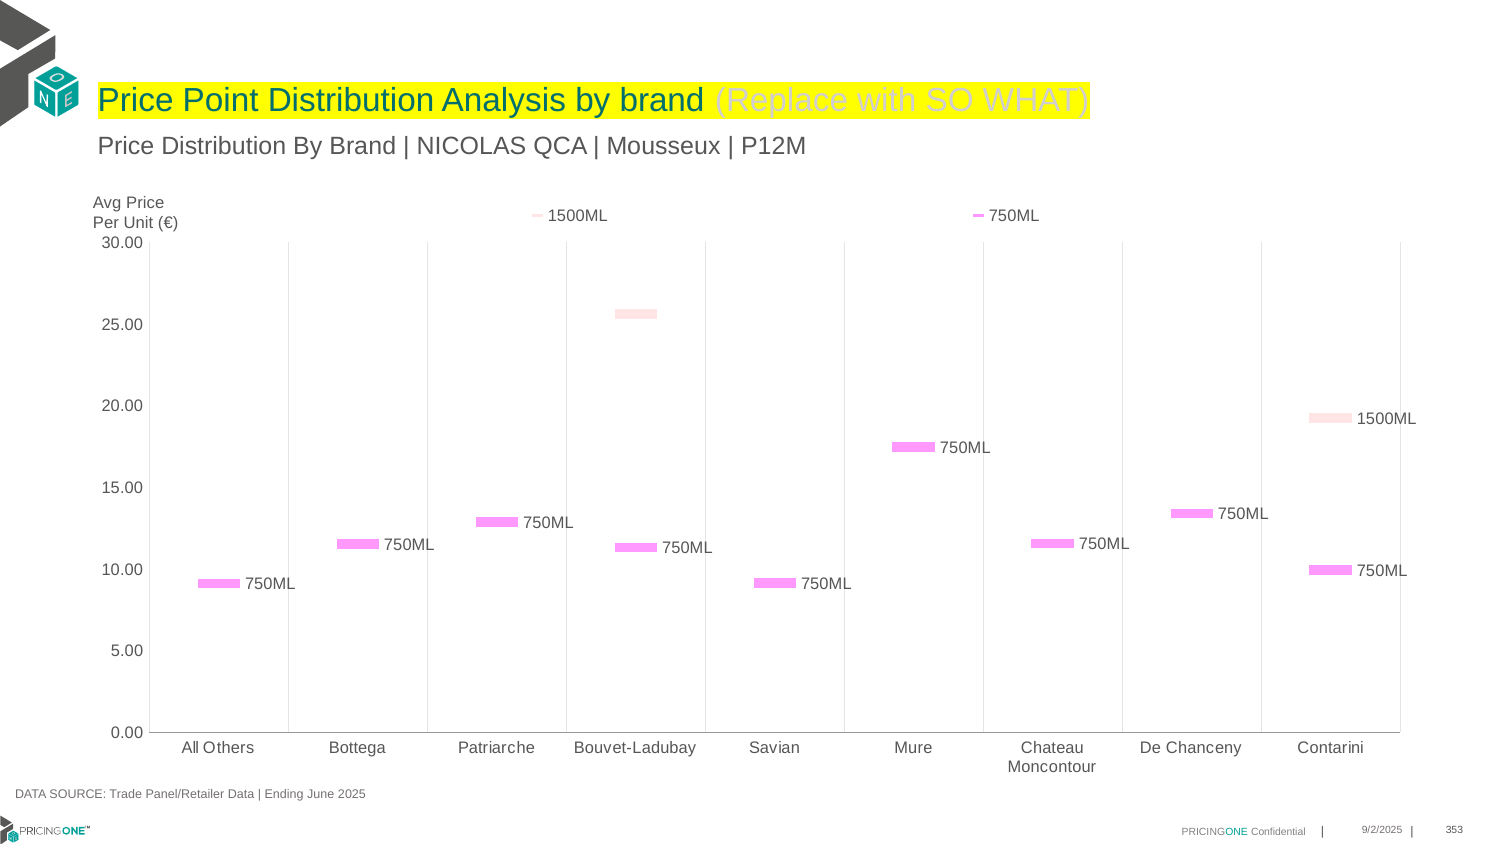

# Price Point Distribution Analysis by brand (Replace with SO WHAT)
Price Distribution By Brand | NICOLAS QCA | Mousseux | P12M

### Chart

| Category | 1500ML | 750ML |
|---|---|---|
| All Others | None | 9.0999 |
| Bottega | None | 11.5247 |
| Patriarche | None | 12.8572 |
| Bouvet-Ladubay | 25.5833 | 11.3195 |
| Savian | None | 9.1435 |
| Mure | None | 17.4514 |
| Chateau Moncontour | None | 11.5405 |
| De Chanceny | None | 13.3918 |
| Contarini | 19.2388 | 9.9306 |
Avg Price
Per Unit (€)
DATA SOURCE: Trade Panel/Retailer Data | Ending June 2025
9/2/2025
353